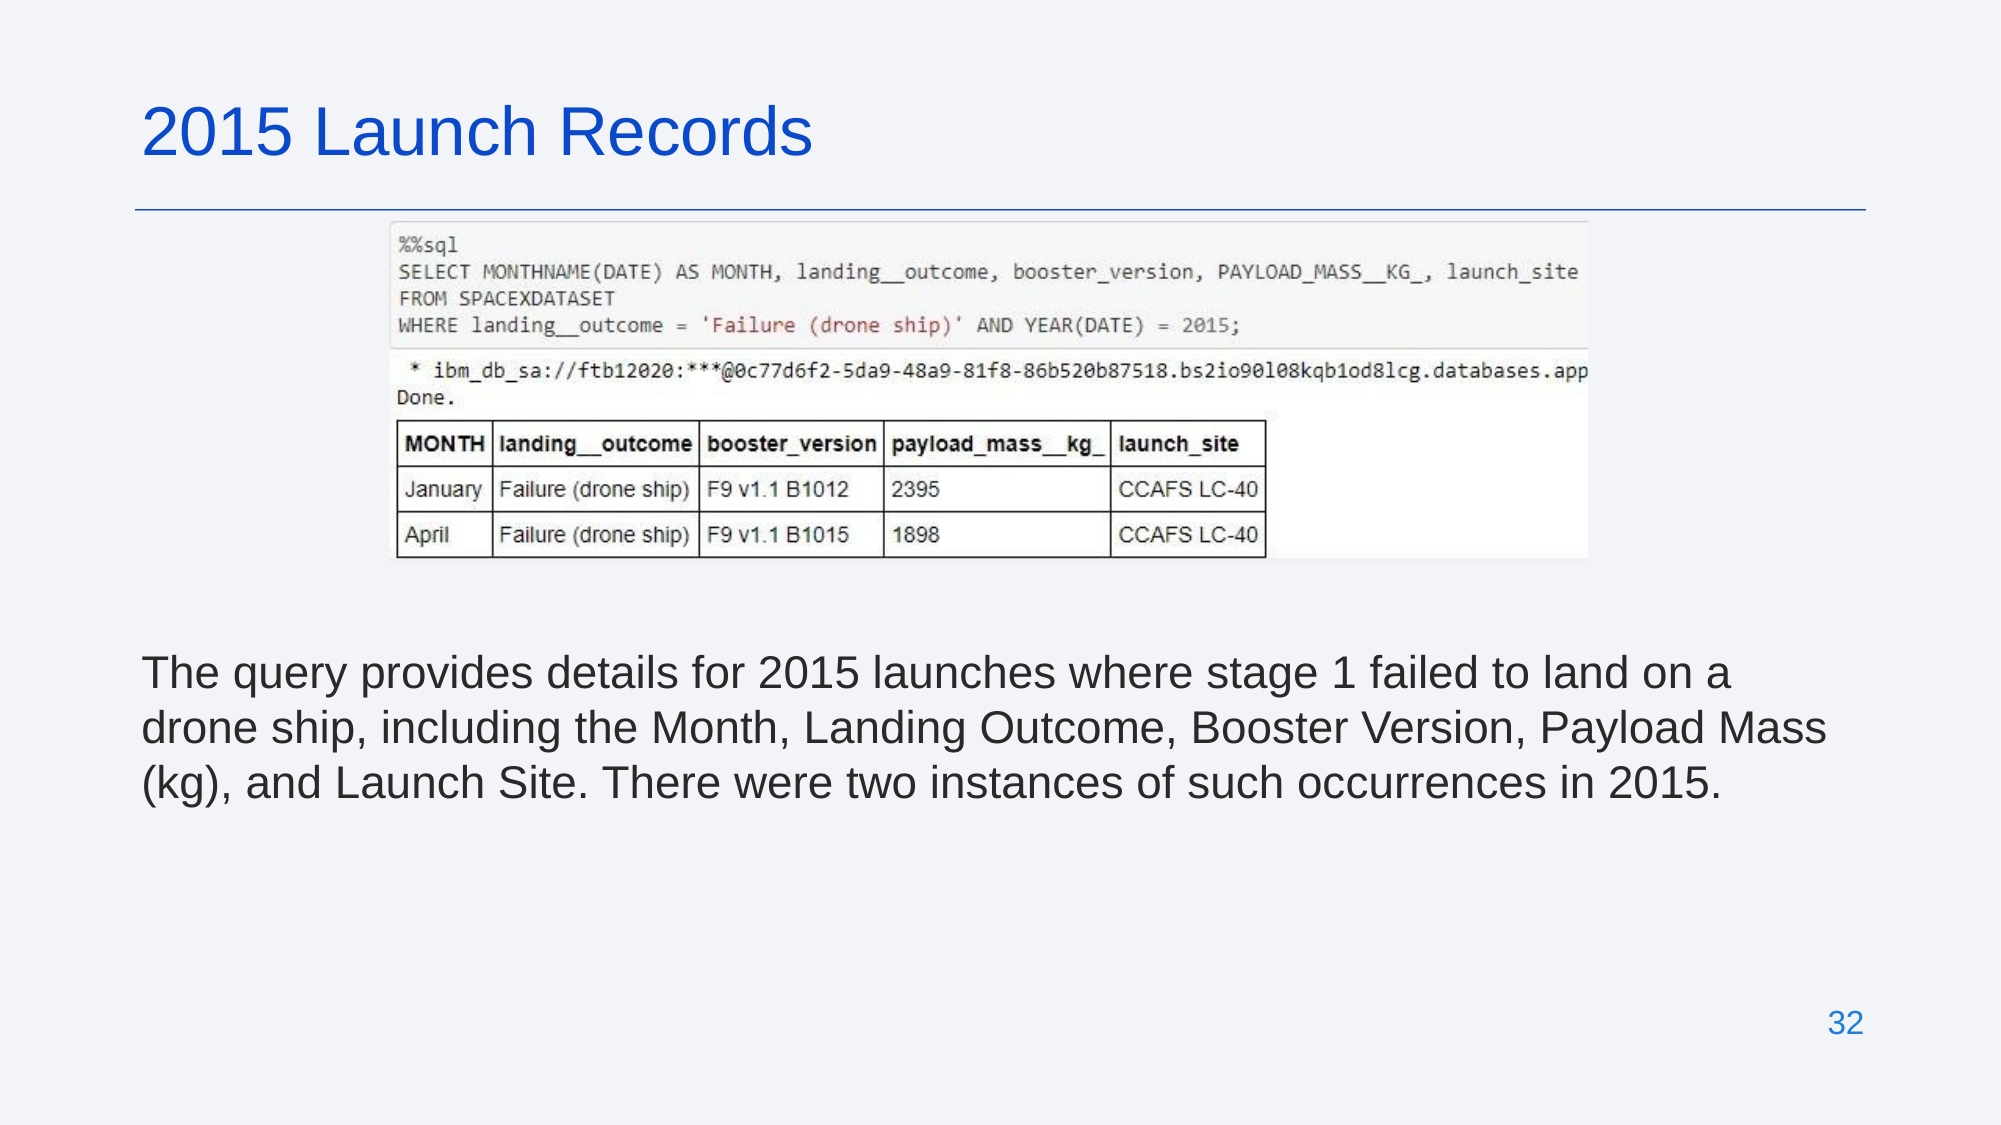

2015 Launch Records

The query provides details for 2015 launches where stage 1 failed to land on a drone ship, including the Month, Landing Outcome, Booster Version, Payload Mass (kg), and Launch Site. There were two instances of such occurrences in 2015.
32